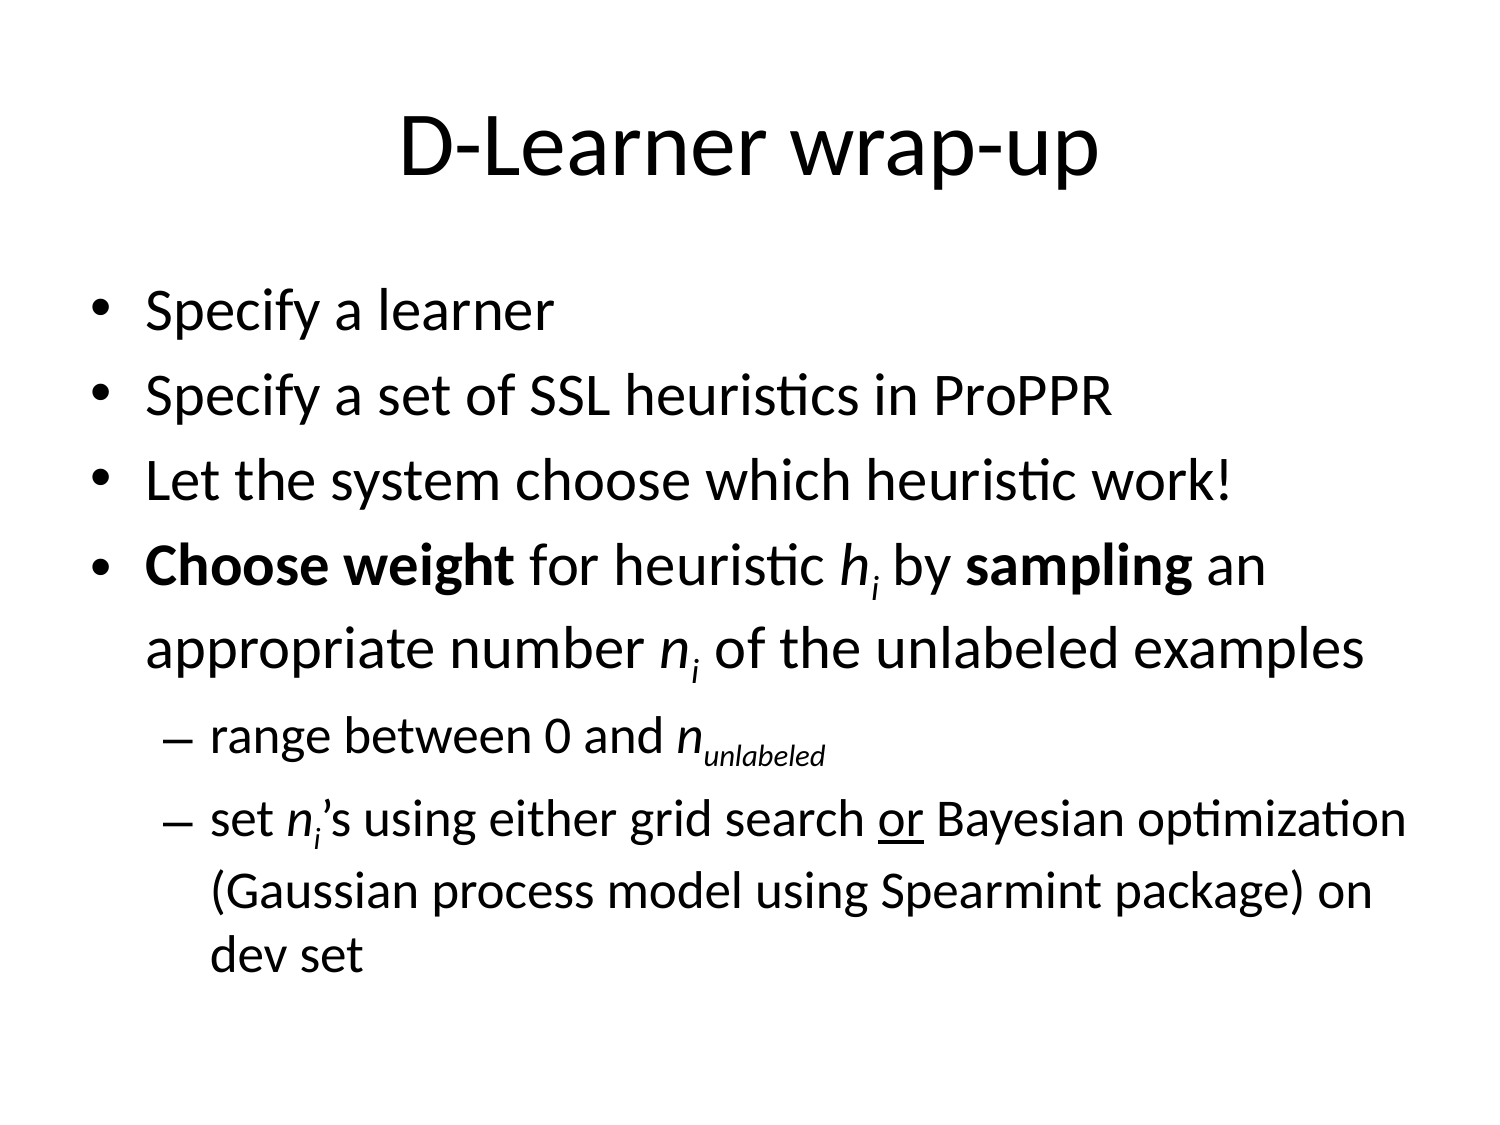

# D-Learner wrap-up
Specify a learner
Specify a set of SSL heuristics in ProPPR
Let the system choose which heuristic work!
Choose weight for heuristic hi by sampling an appropriate number ni  of the unlabeled examples
range between 0 and nunlabeled
set ni’s using either grid search or Bayesian optimization (Gaussian process model using Spearmint package) on dev set